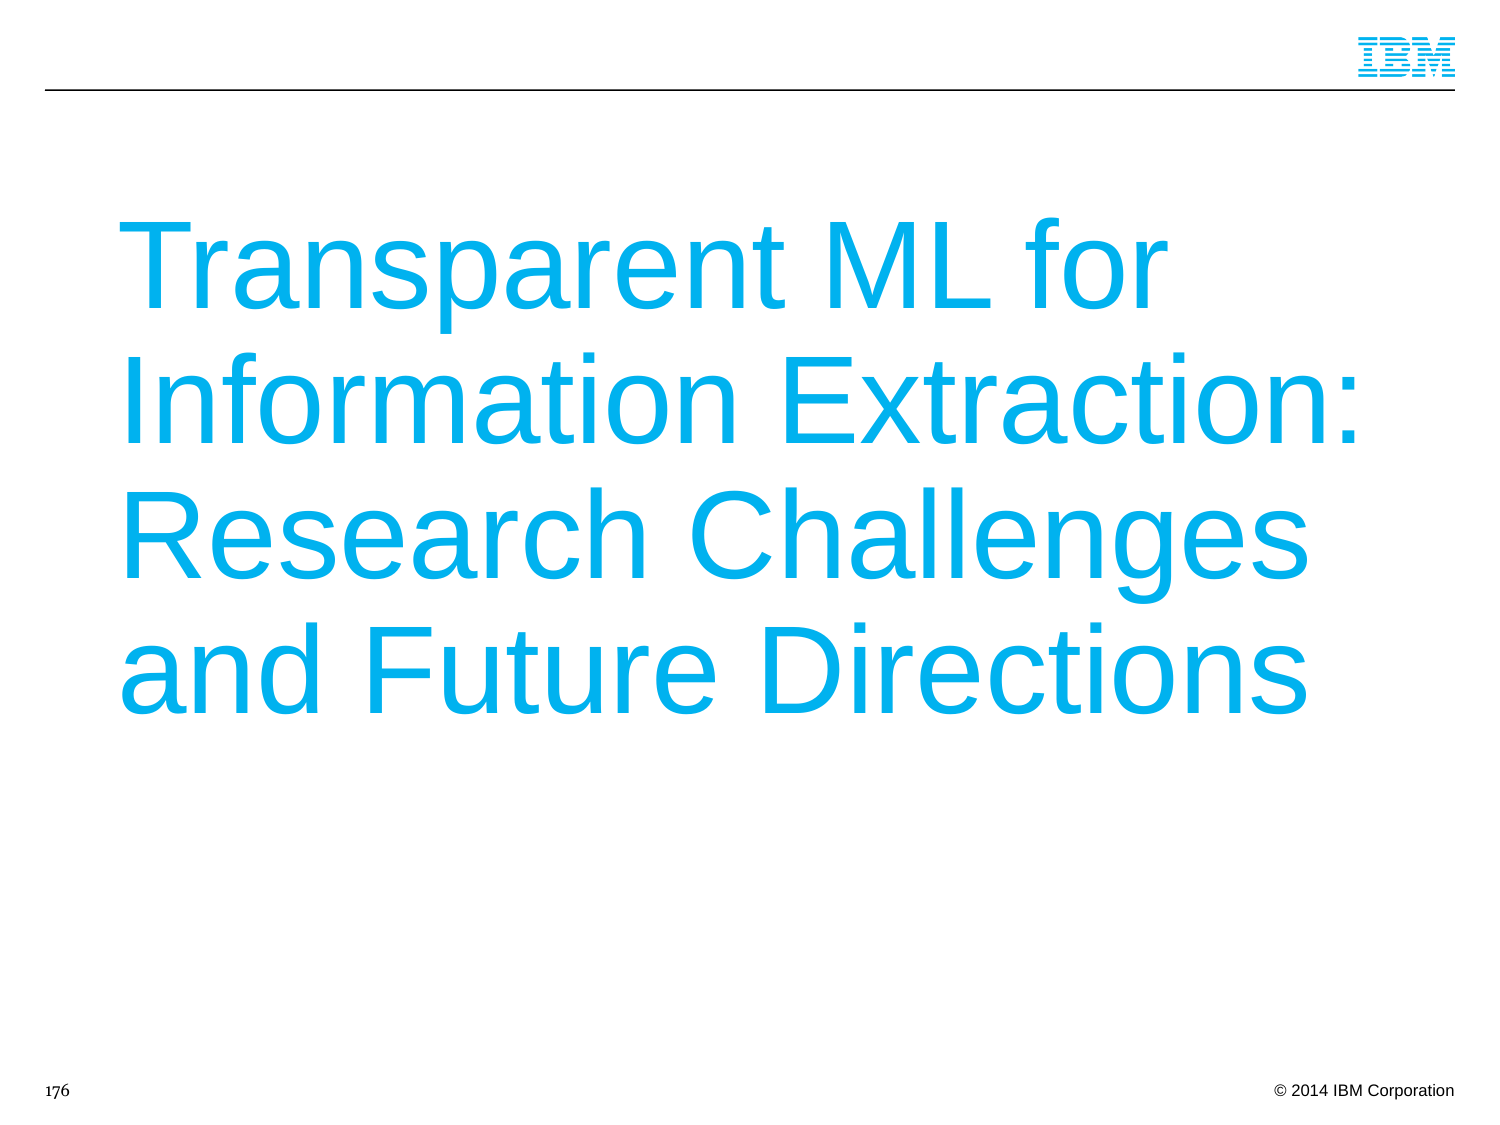

# Transparent ML for Information Extraction: Research Challenges and Future Directions

176